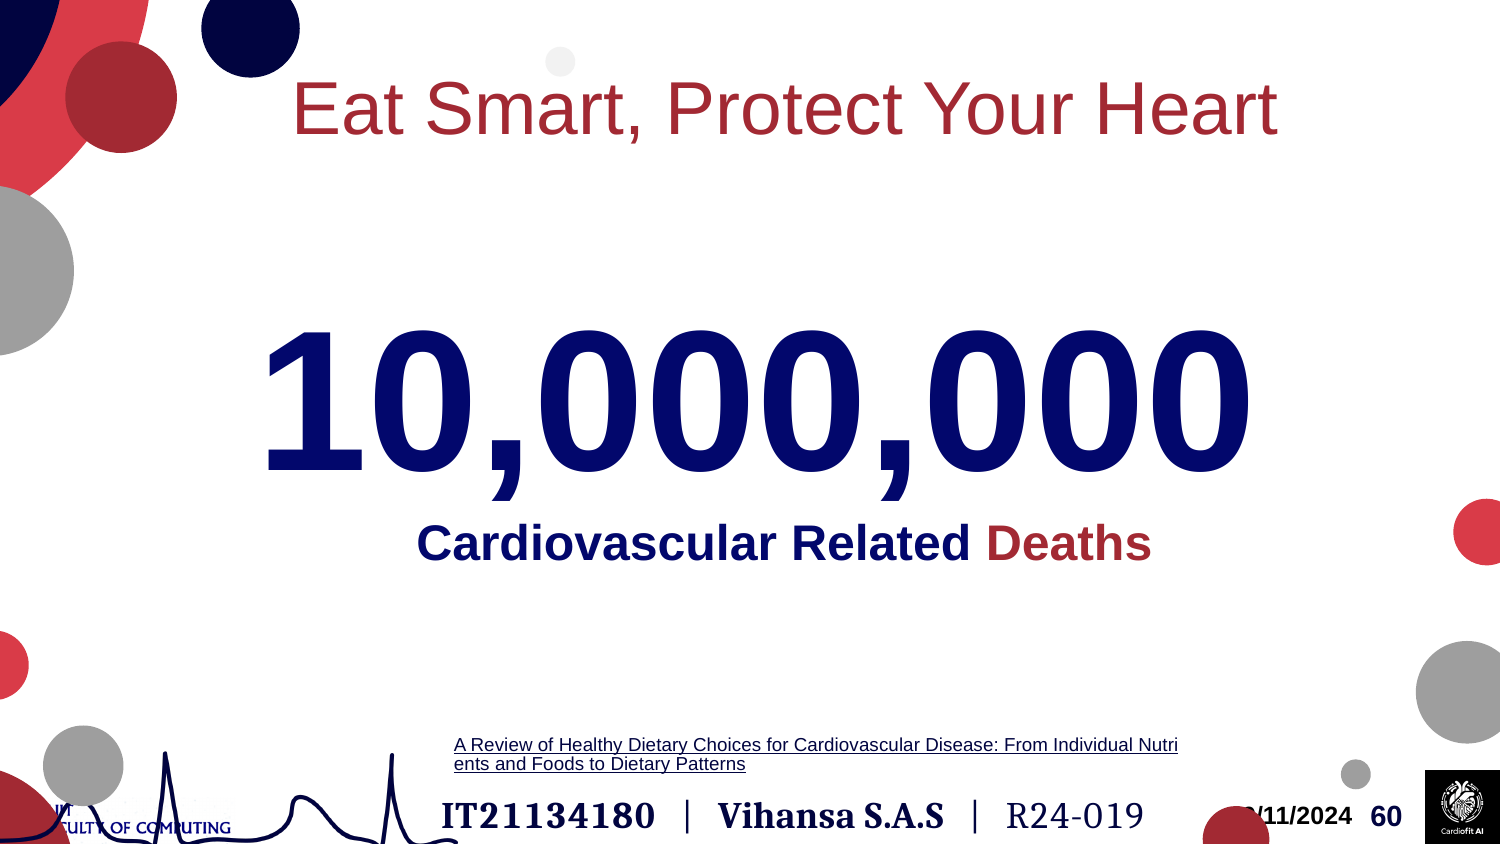

Eat Smart, Protect Your Heart

10,000,000
Cardiovascular Related Deaths

A Review of Healthy Dietary Choices for Cardiovascular Disease: From Individual Nutrients and Foods to Dietary Patterns

IT21134180   |   Vihansa S.A.S   |   R24-019